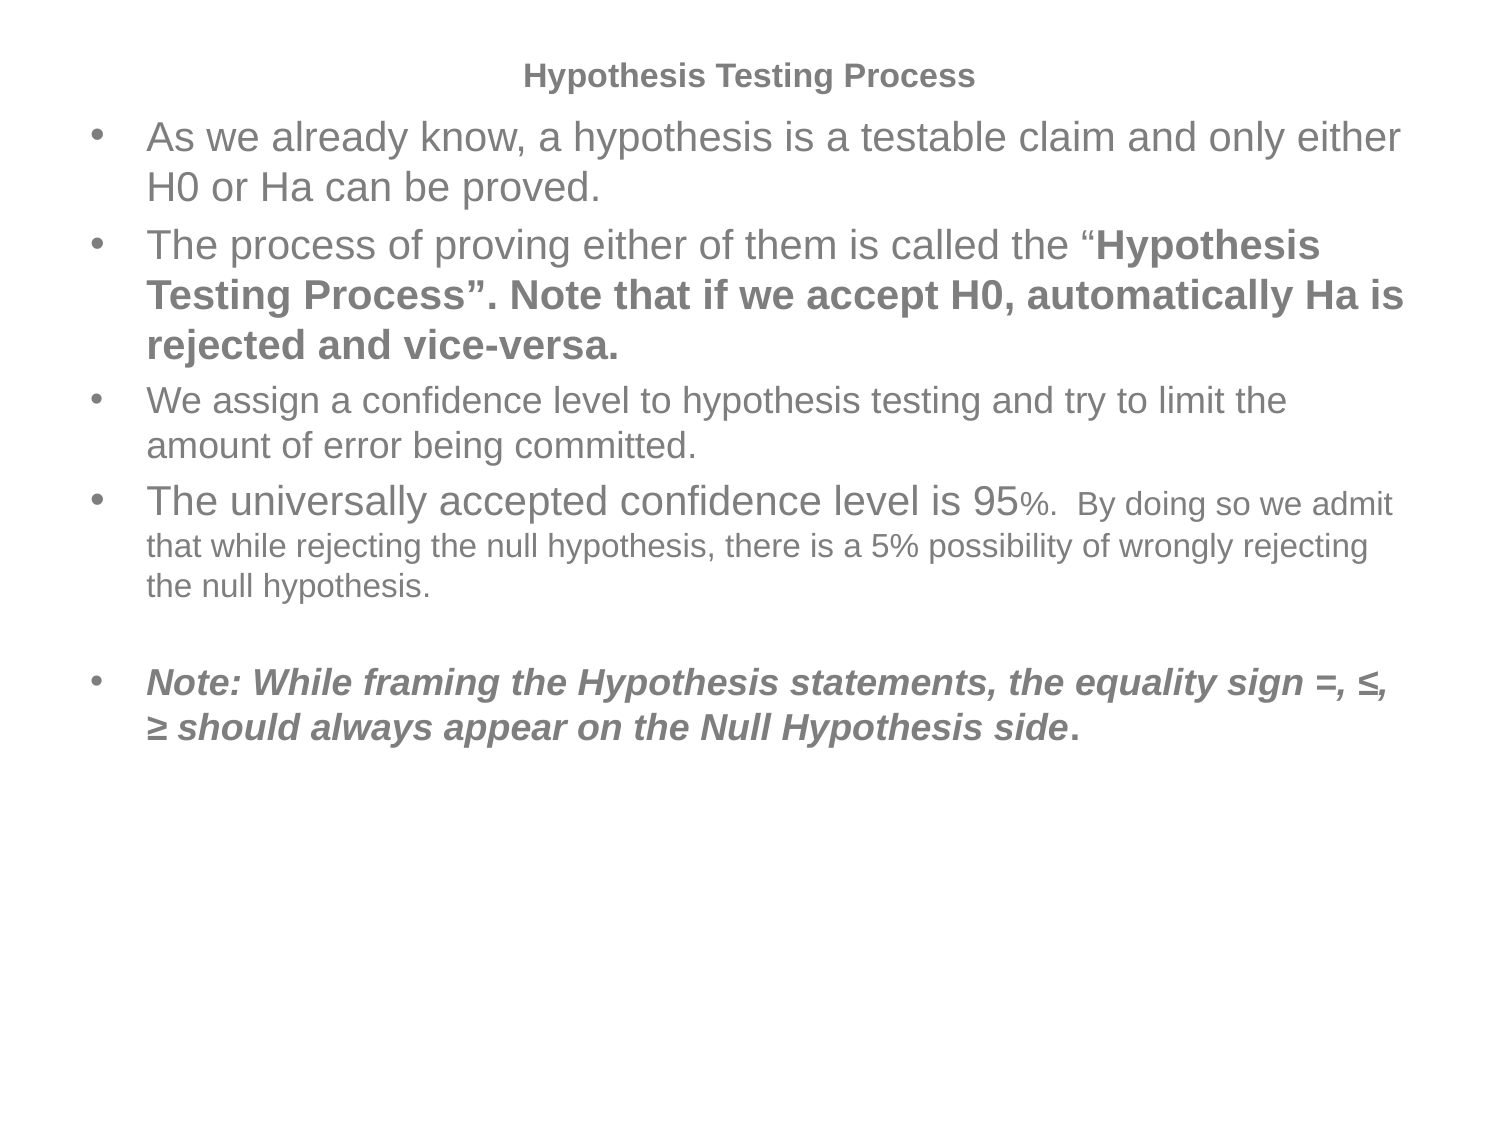

# Hypothesis Testing Process
As we already know, a hypothesis is a testable claim and only either H0 or Ha can be proved.
The process of proving either of them is called the “Hypothesis Testing Process”. Note that if we accept H0, automatically Ha is rejected and vice-versa.
We assign a confidence level to hypothesis testing and try to limit the amount of error being committed.
The universally accepted confidence level is 95%.  By doing so we admit that while rejecting the null hypothesis, there is a 5% possibility of wrongly rejecting the null hypothesis.

Note: While framing the Hypothesis statements, the equality sign =, ≤, ≥ should always appear on the Null Hypothesis side.